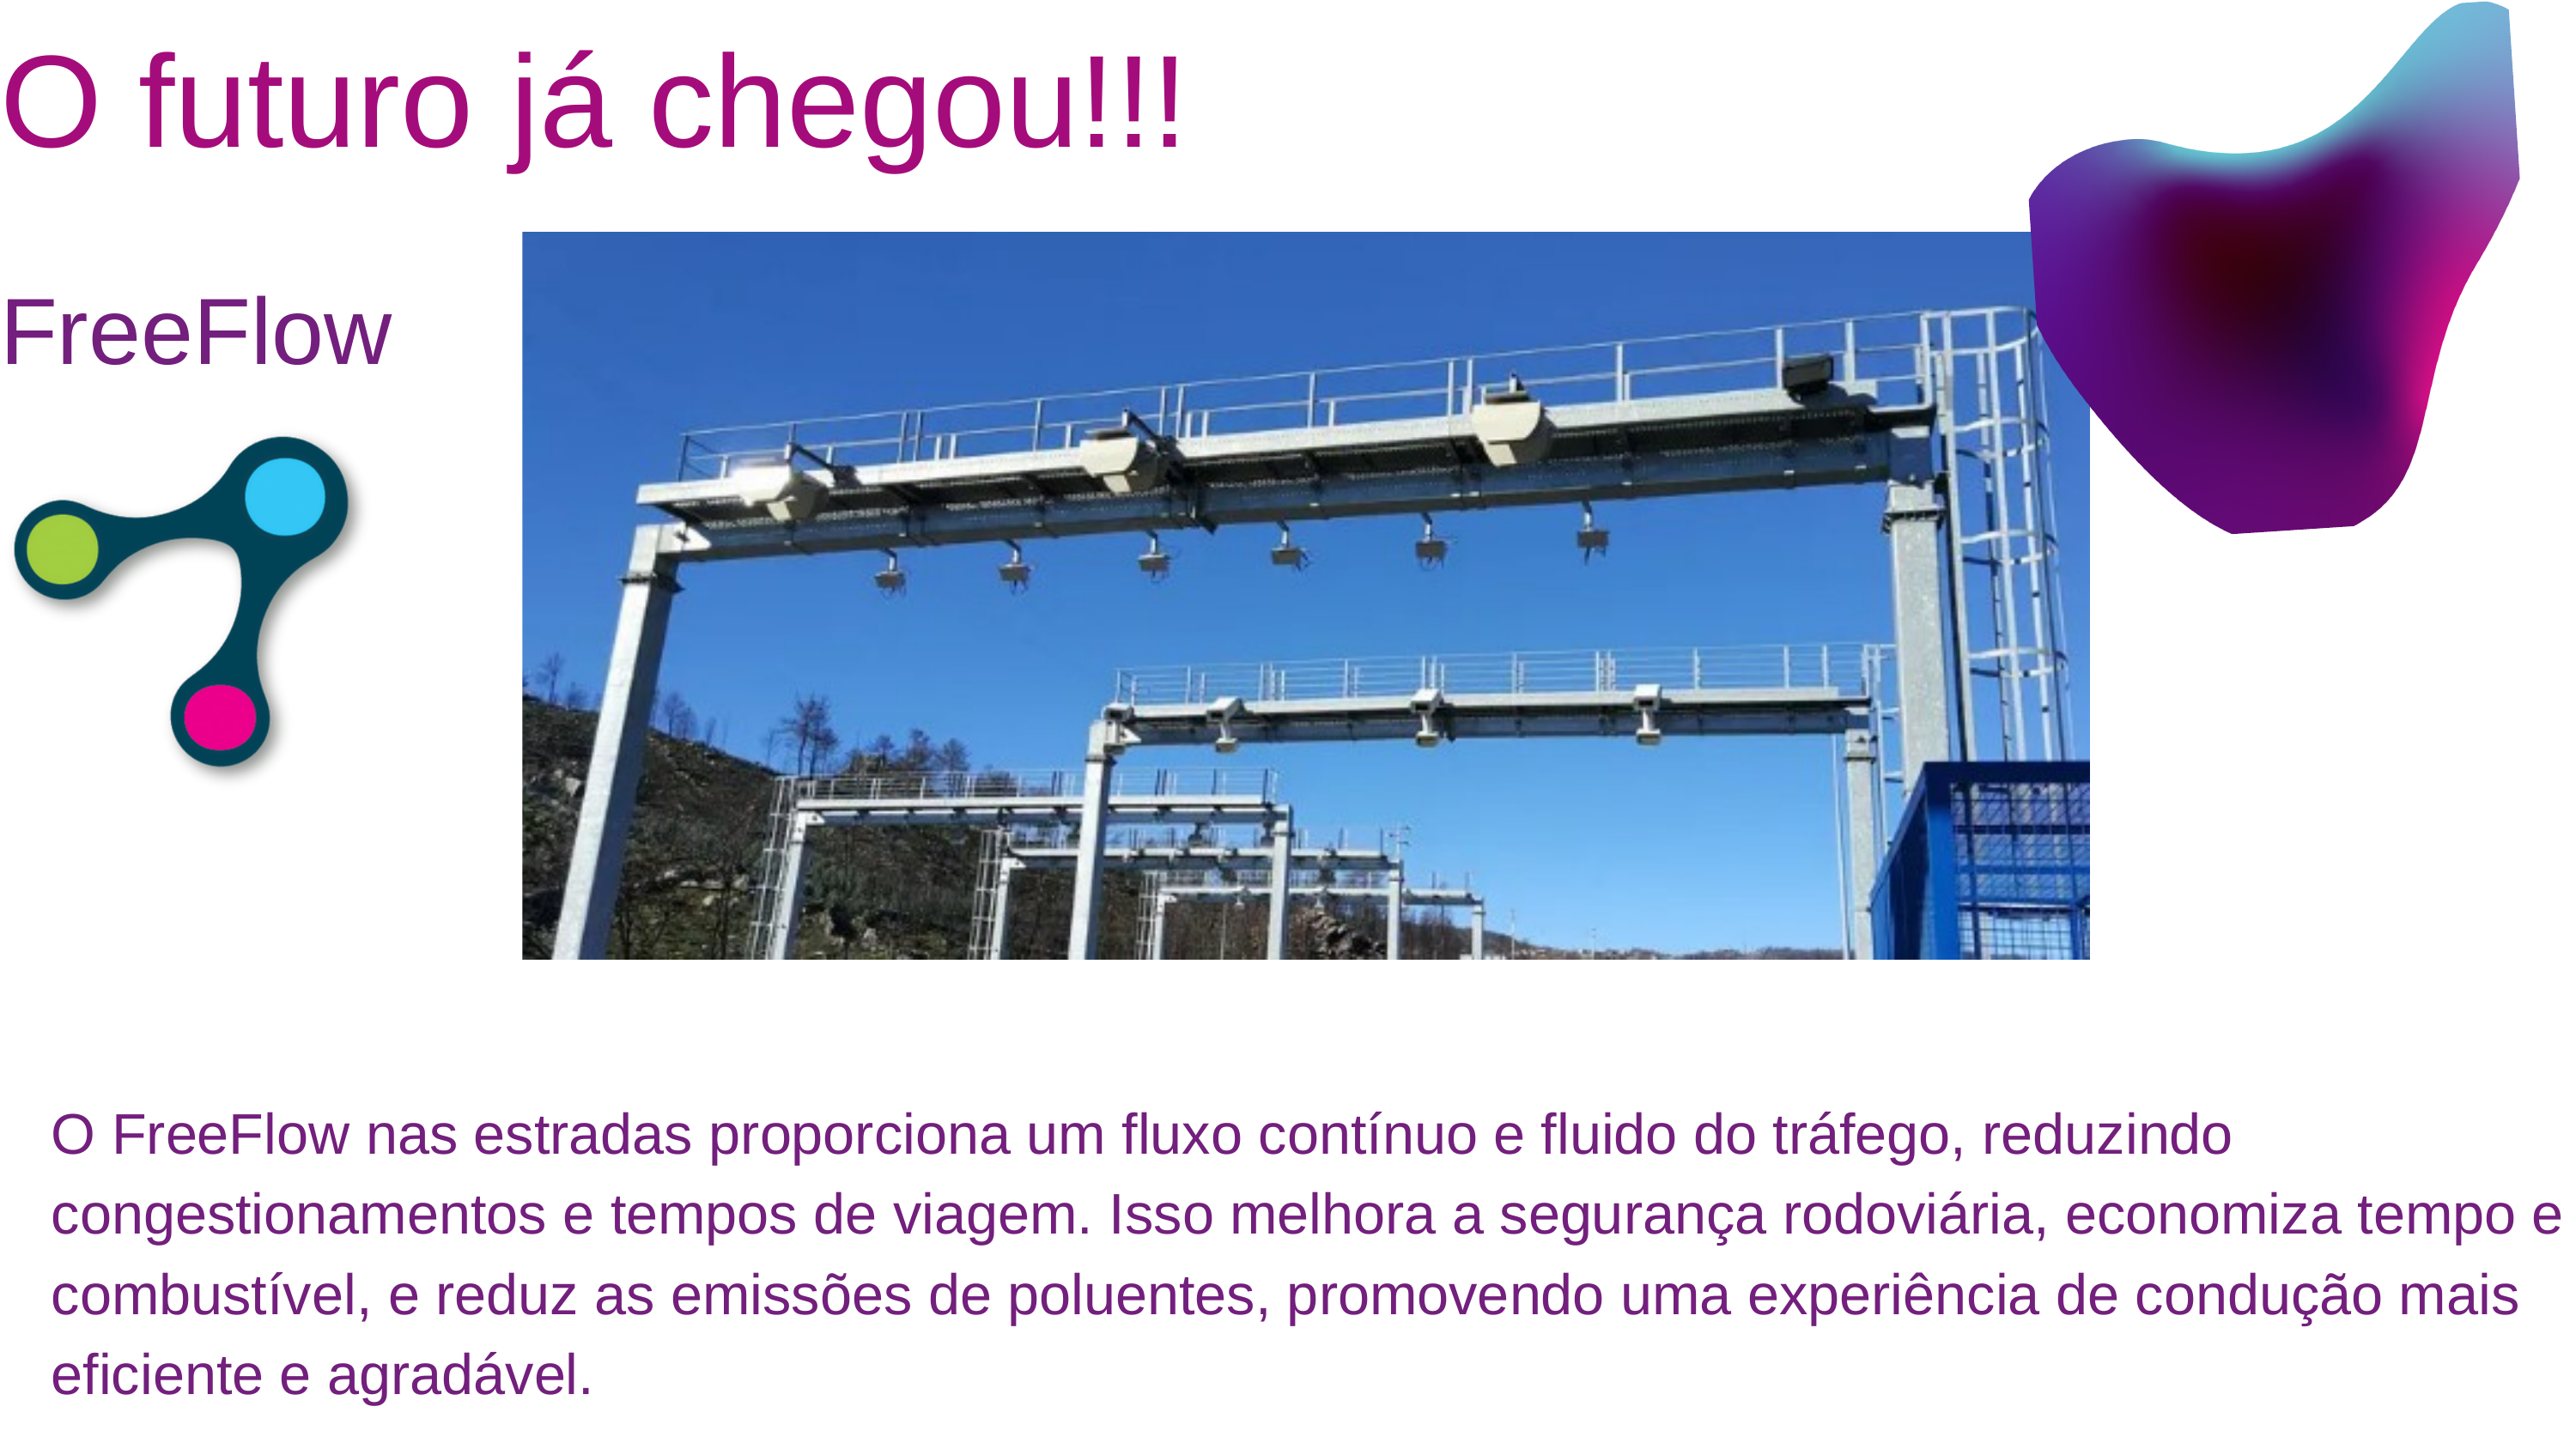

O futuro já chegou!!!
FreeFlow

O FreeFlow nas estradas proporciona um fluxo contínuo e fluido do tráfego, reduzindo congestionamentos e tempos de viagem. Isso melhora a segurança rodoviária, economiza tempo e combustível, e reduz as emissões de poluentes, promovendo uma experiência de condução mais eficiente e agradável.